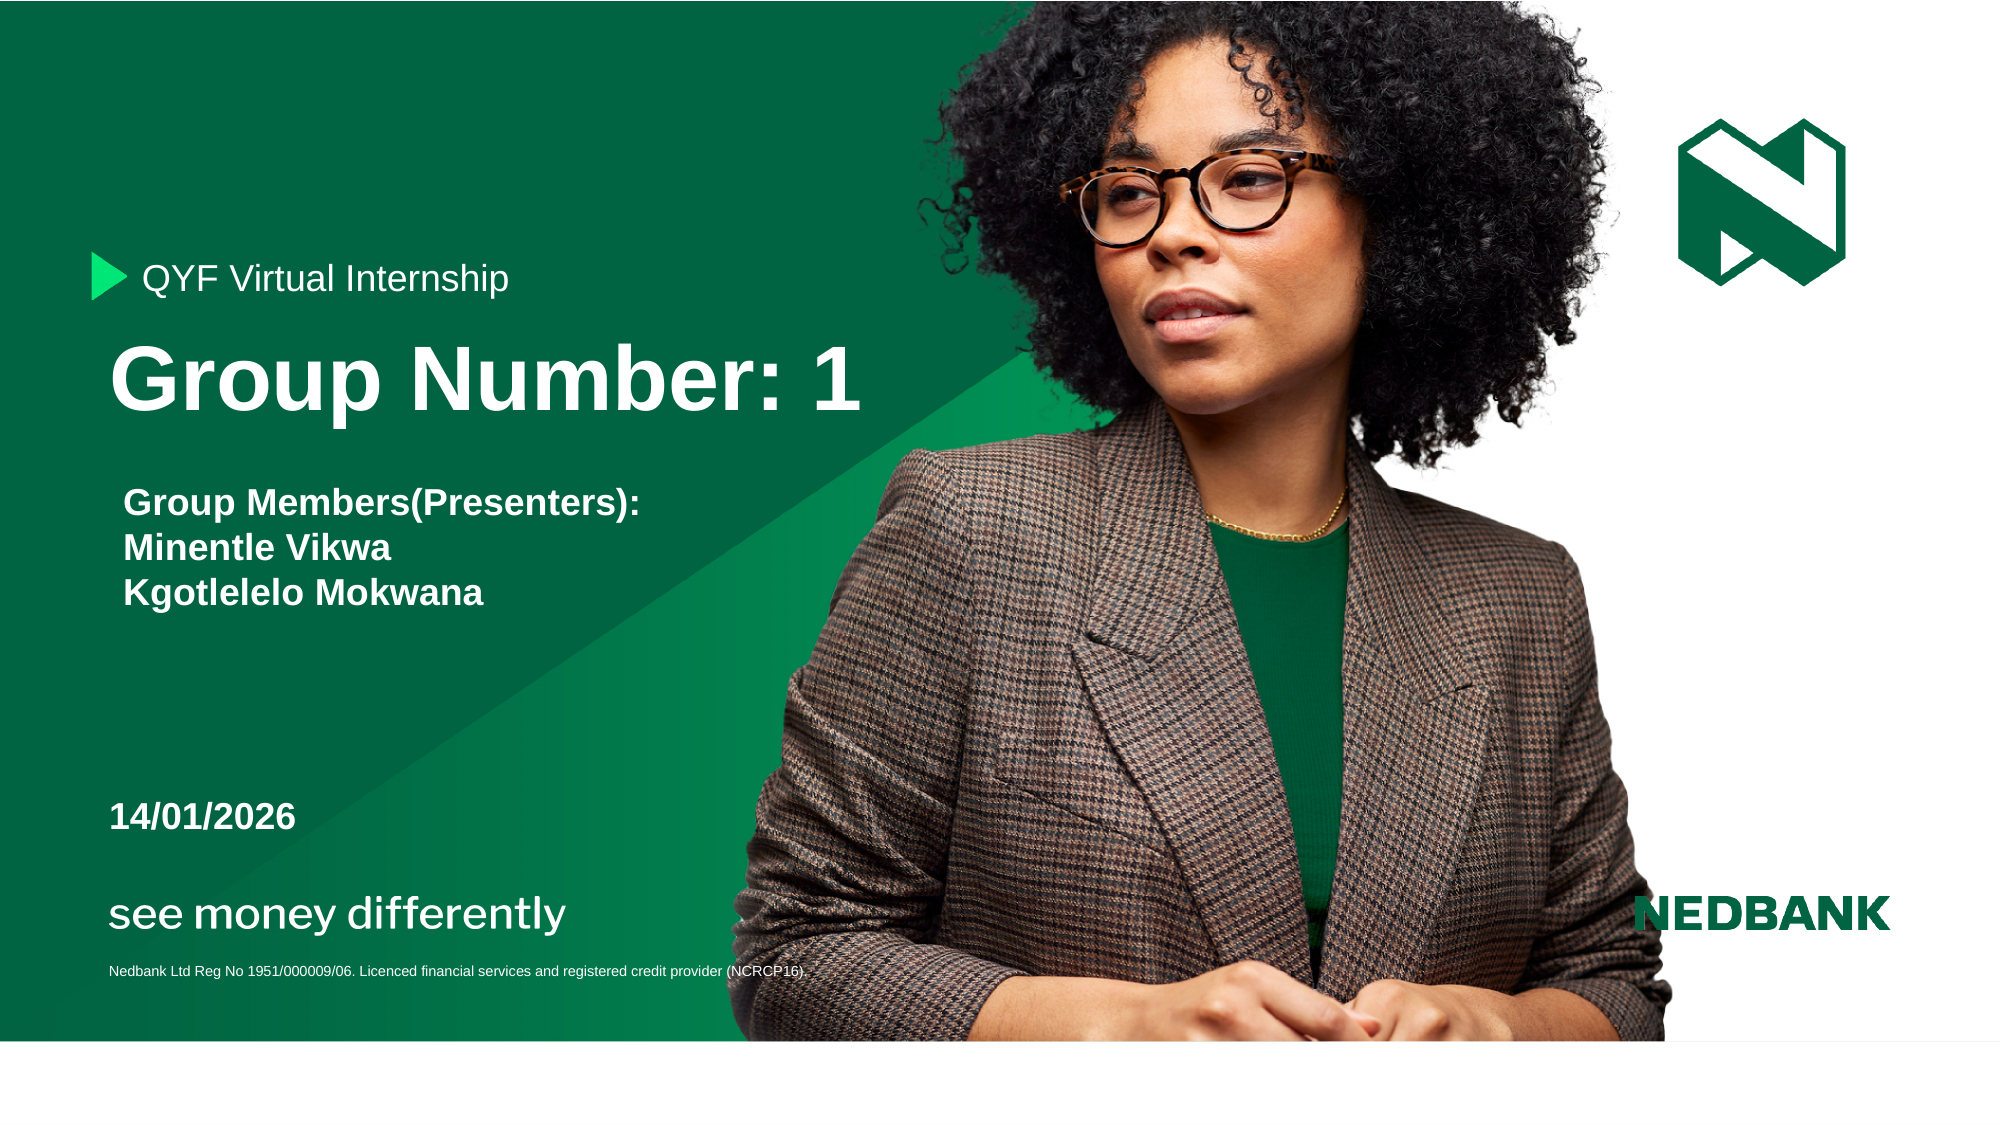

QYF Virtual Internship
# Group Number: 1
Group Members(Presenters):
Minentle Vikwa
Kgotlelelo Mokwana
14/01/2026